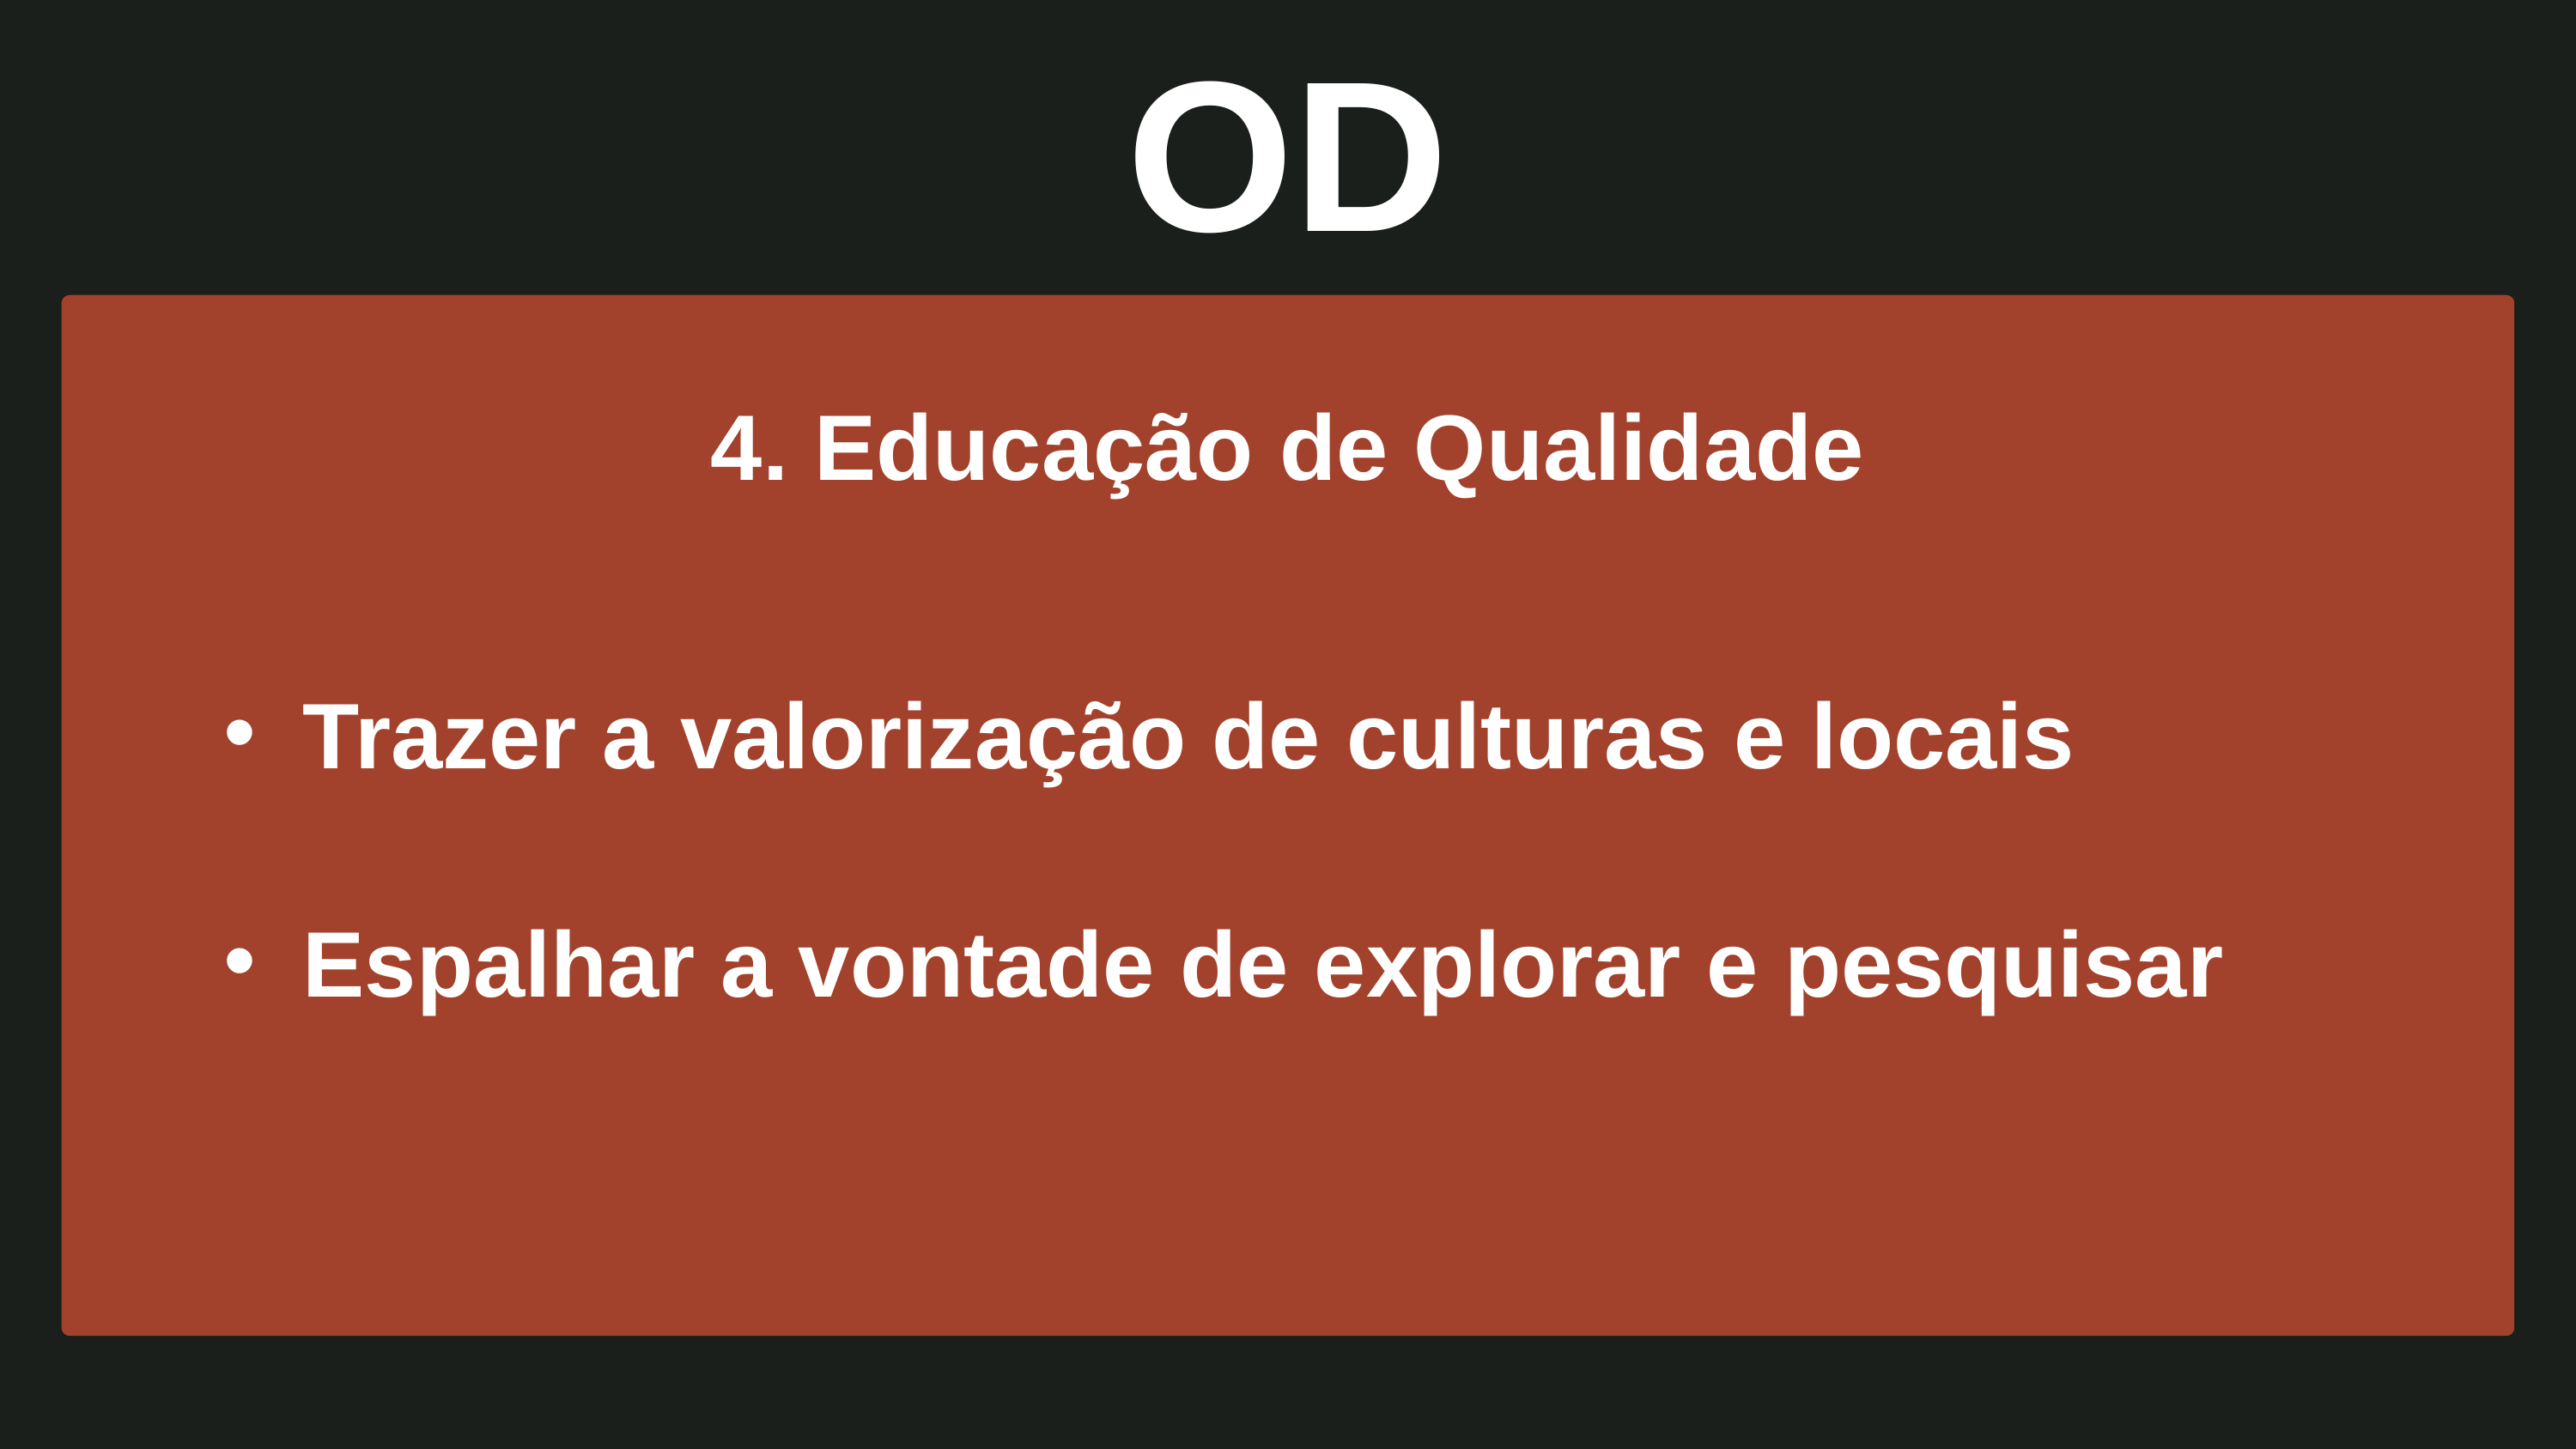

ODS

4. Educação de Qualidade
15. Vida Terrestre
Trazer a valorização de culturas e locais
Espalhar a vontade de explorar e pesquisar